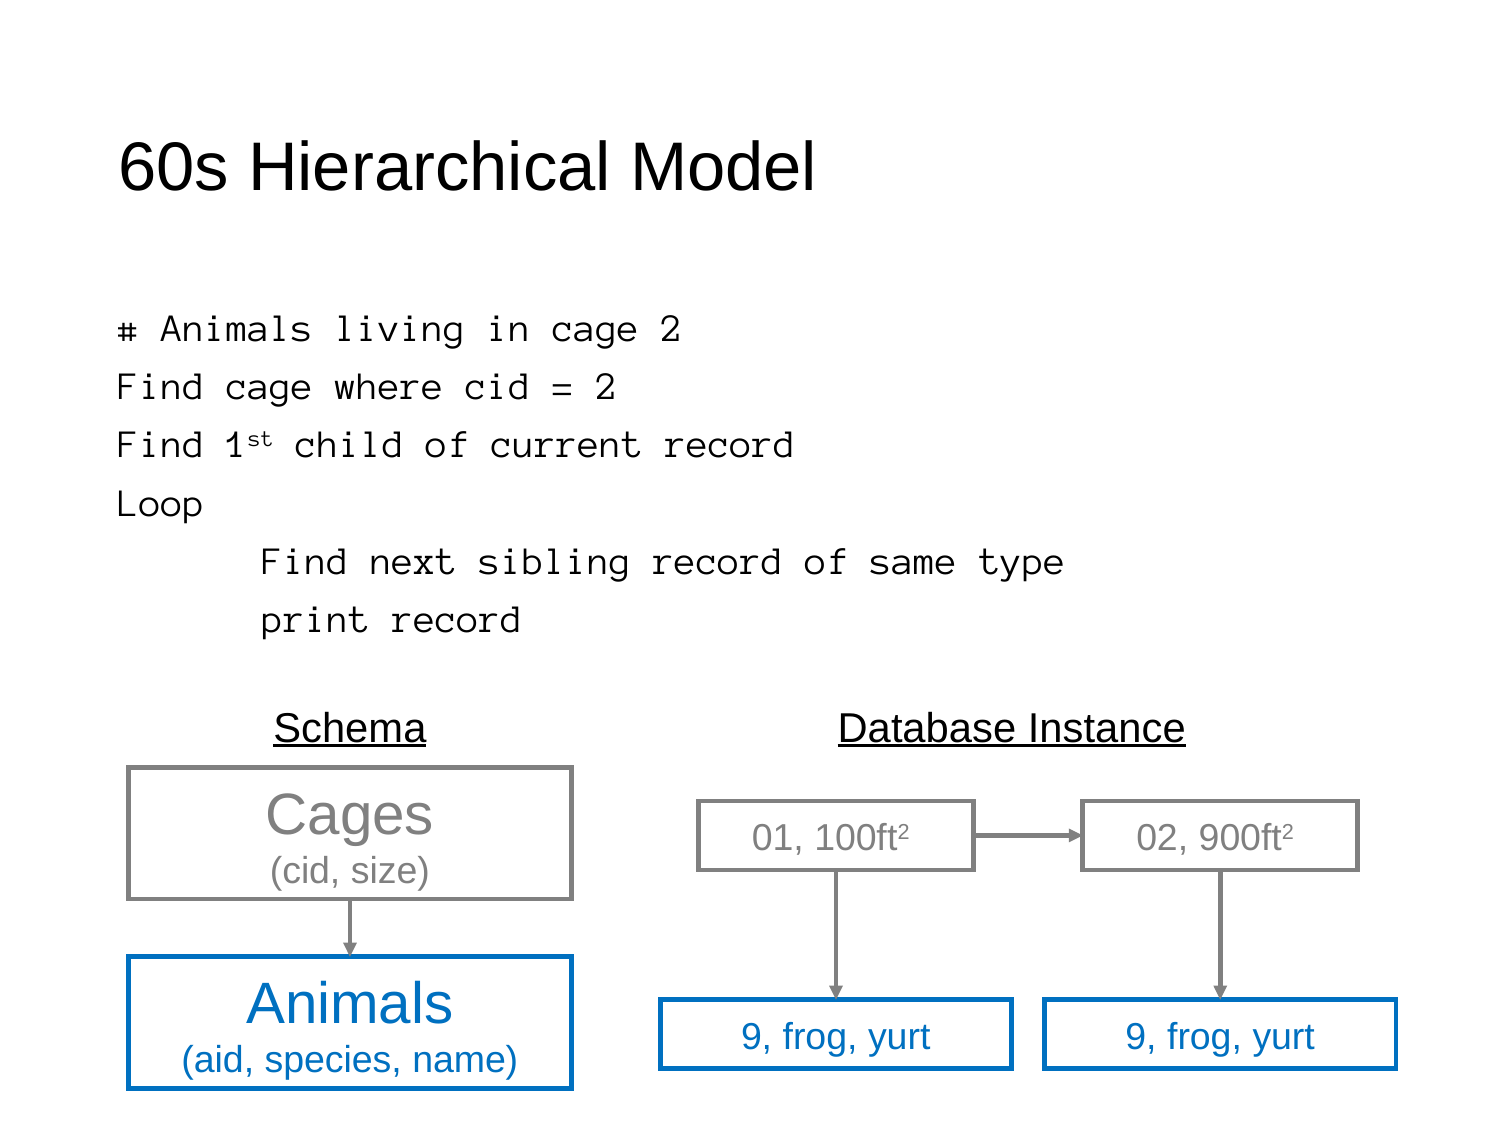

# 60s Hierarchical Model
# Animals living in cage 2
Find cage where cid = 2
Find 1st child of current record
Loop
	Find next sibling record of same type
	print record
Schema
Database Instance
Cages
(cid, size)
01, 100ft2
02, 900ft2
Animals
(aid, species, name)
9, frog, yurt
9, frog, yurt